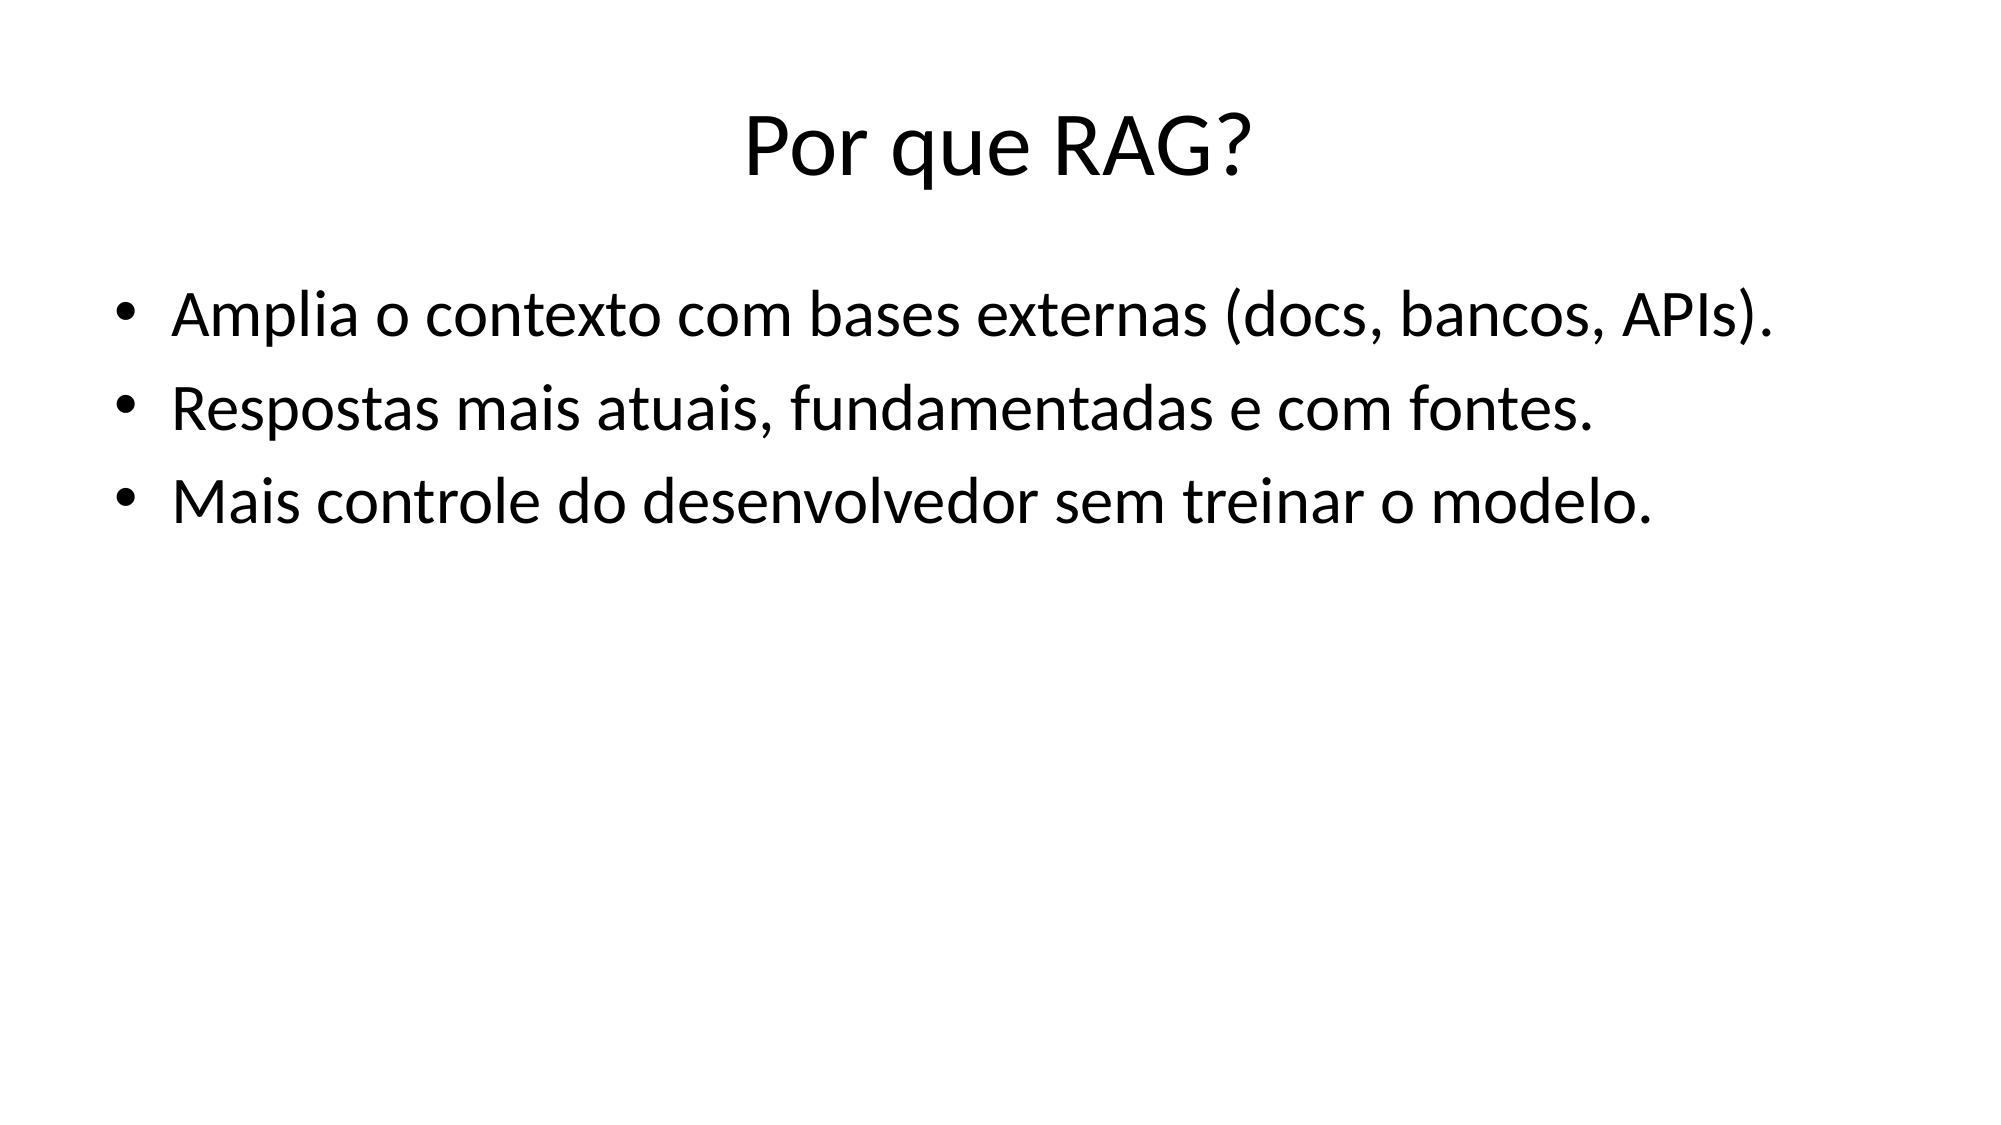

# Por que RAG?
Amplia o contexto com bases externas (docs, bancos, APIs).
Respostas mais atuais, fundamentadas e com fontes.
Mais controle do desenvolvedor sem treinar o modelo.